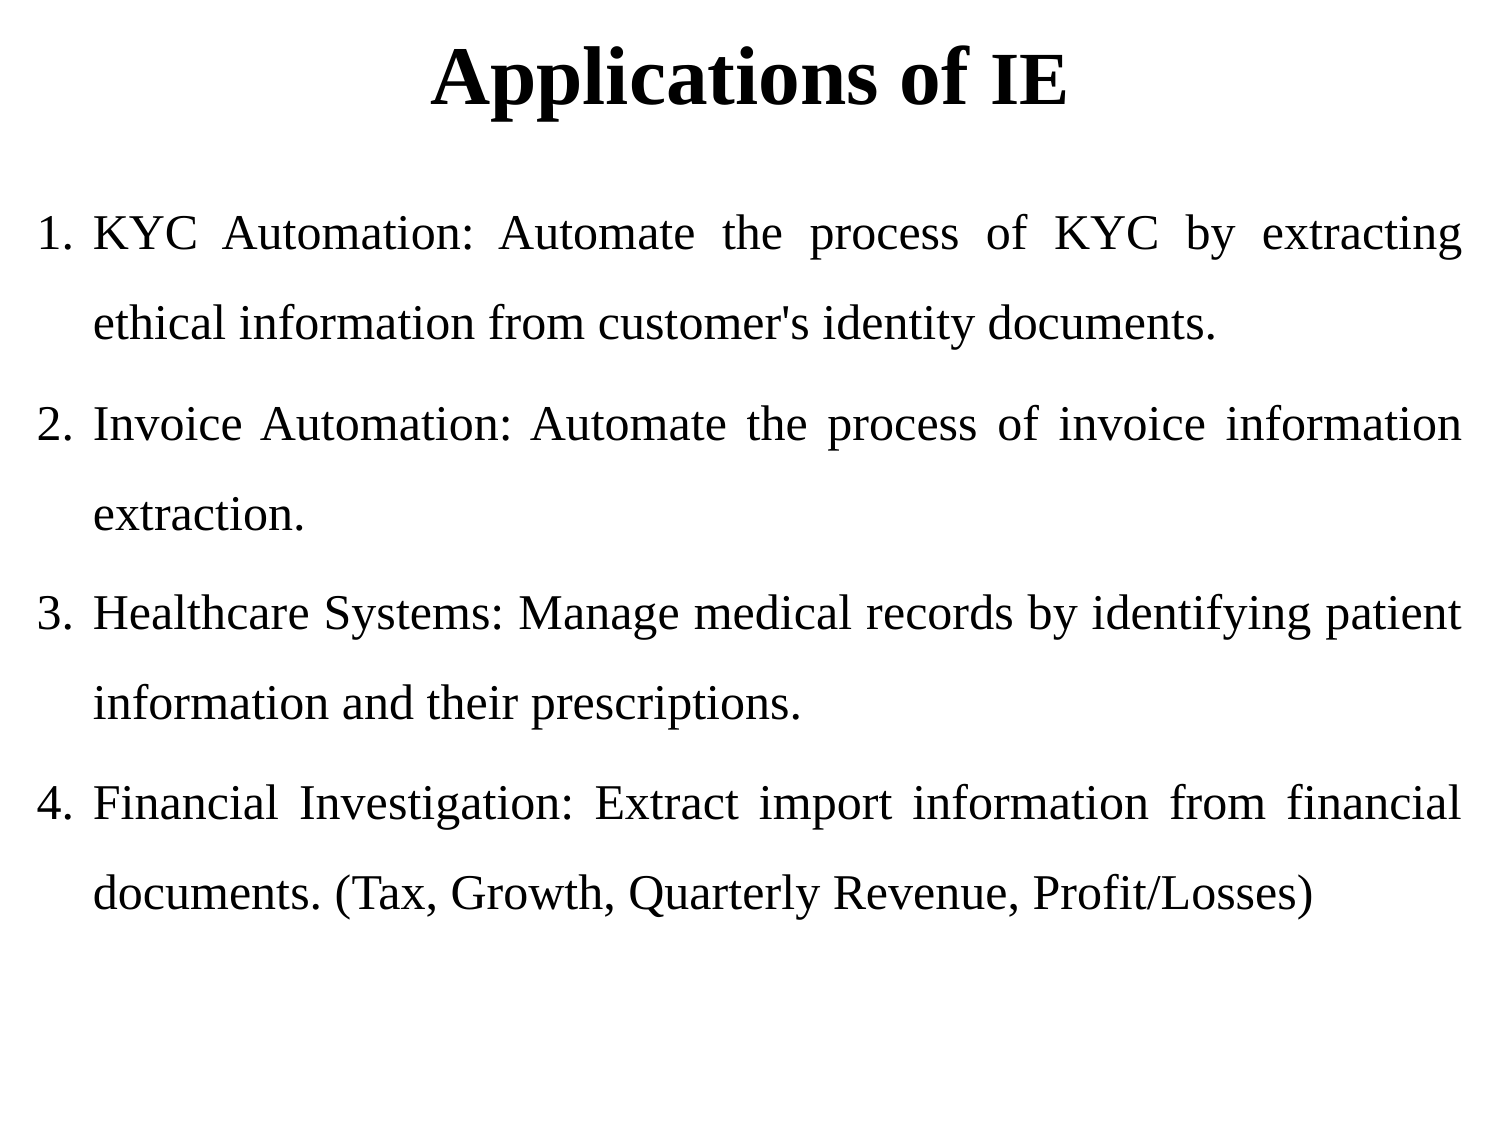

# Applications of IE
KYC Automation: Automate the process of KYC by extracting ethical information from customer's identity documents.
Invoice Automation: Automate the process of invoice information extraction.
Healthcare Systems: Manage medical records by identifying patient information and their prescriptions.
Financial Investigation: Extract import information from financial documents. (Tax, Growth, Quarterly Revenue, Profit/Losses)